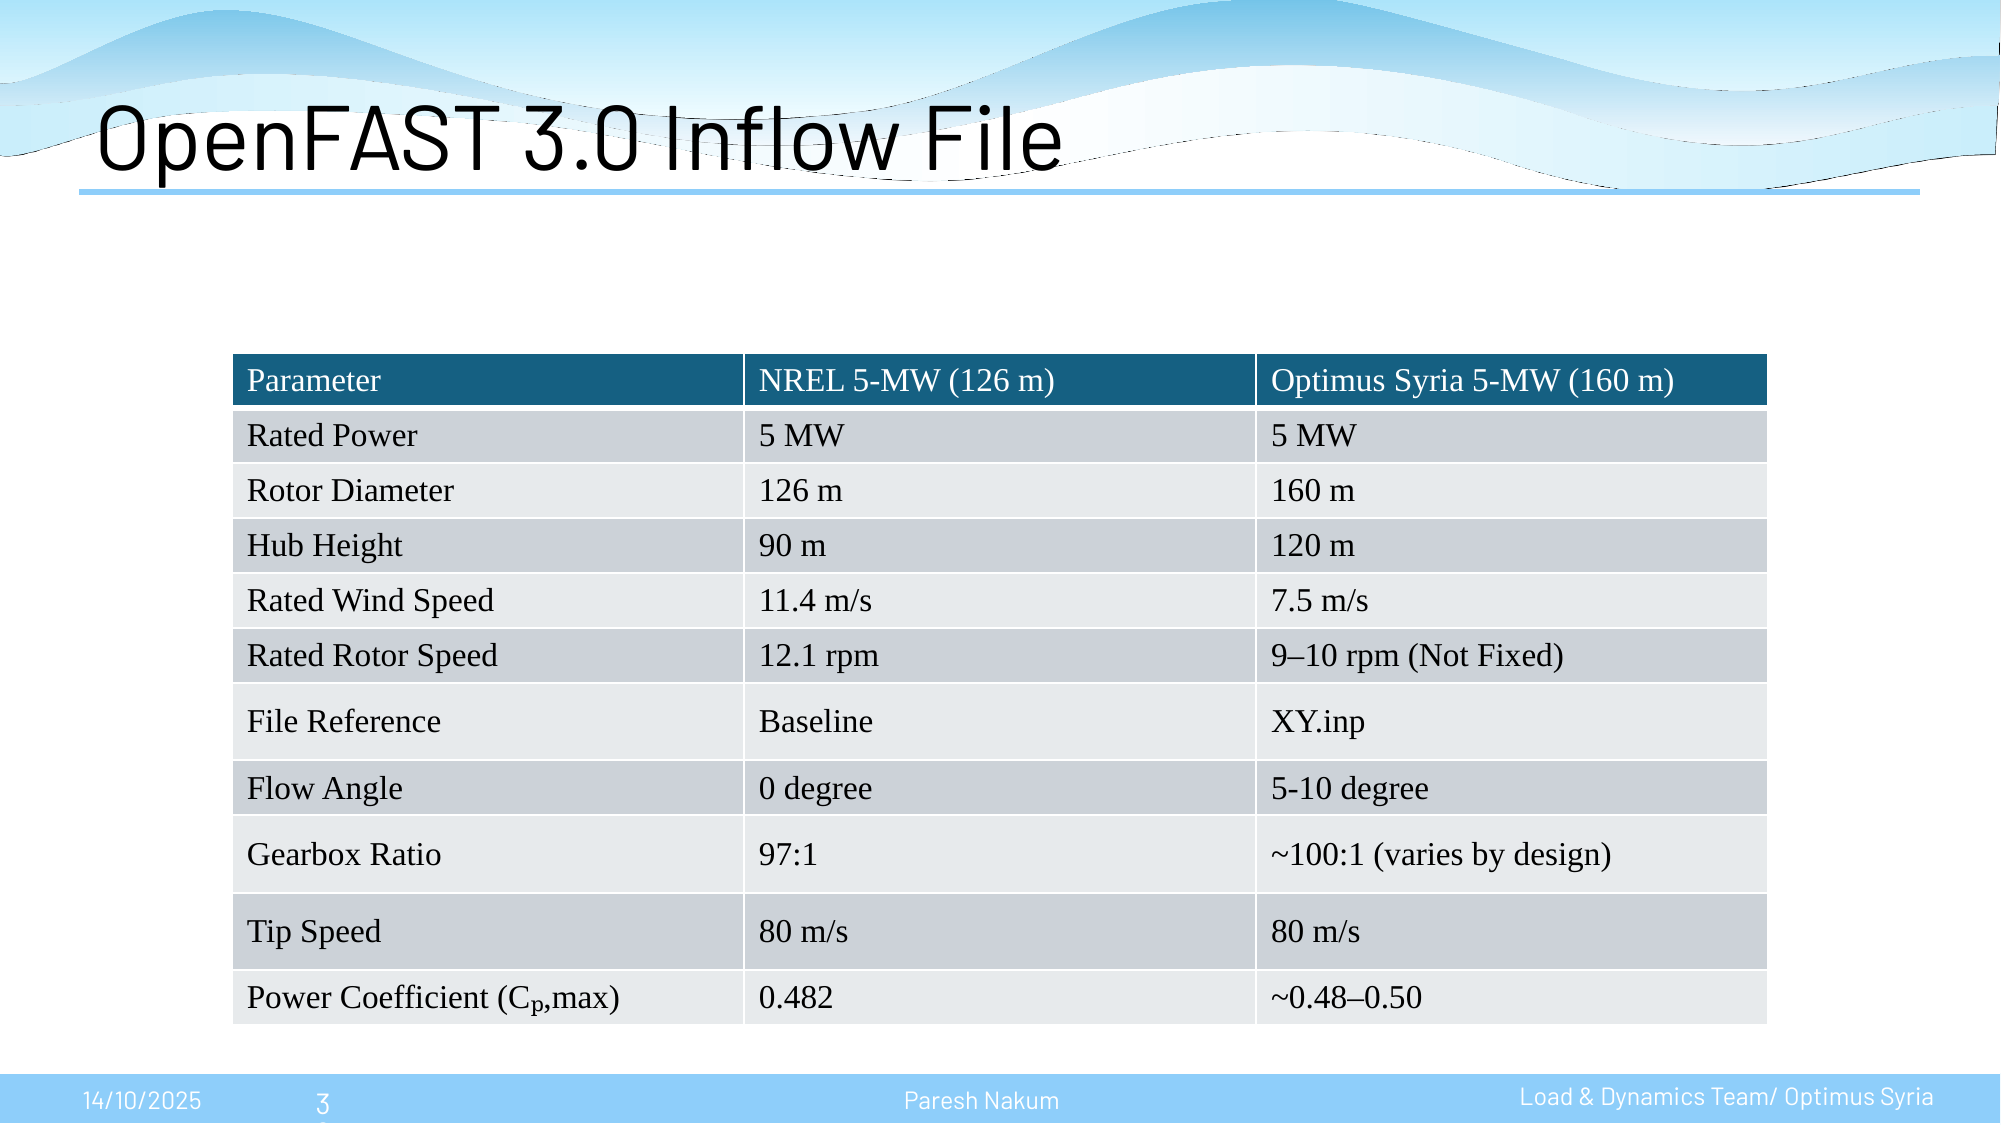

# OpenFAST 3.0 Inflow File
| Parameter | NREL 5-MW (126 m) | Optimus Syria 5-MW (160 m) |
| --- | --- | --- |
| Rated Power | 5 MW | 5 MW |
| Rotor Diameter | 126 m | 160 m |
| Hub Height | 90 m | 120 m |
| Rated Wind Speed | 11.4 m/s | 7.5 m/s |
| Rated Rotor Speed | 12.1 rpm | 9–10 rpm (Not Fixed) |
| File Reference | Baseline | XY.inp |
| Flow Angle | 0 degree | 5-10 degree |
| Gearbox Ratio | 97:1 | ~100:1 (varies by design) |
| Tip Speed | 80 m/s | 80 m/s |
| Power Coefficient (Cₚ,max) | 0.482 | ~0.48–0.50 |

39
Load & Dynamics Team/ Optimus Syria
14/10/2025
Paresh Nakum